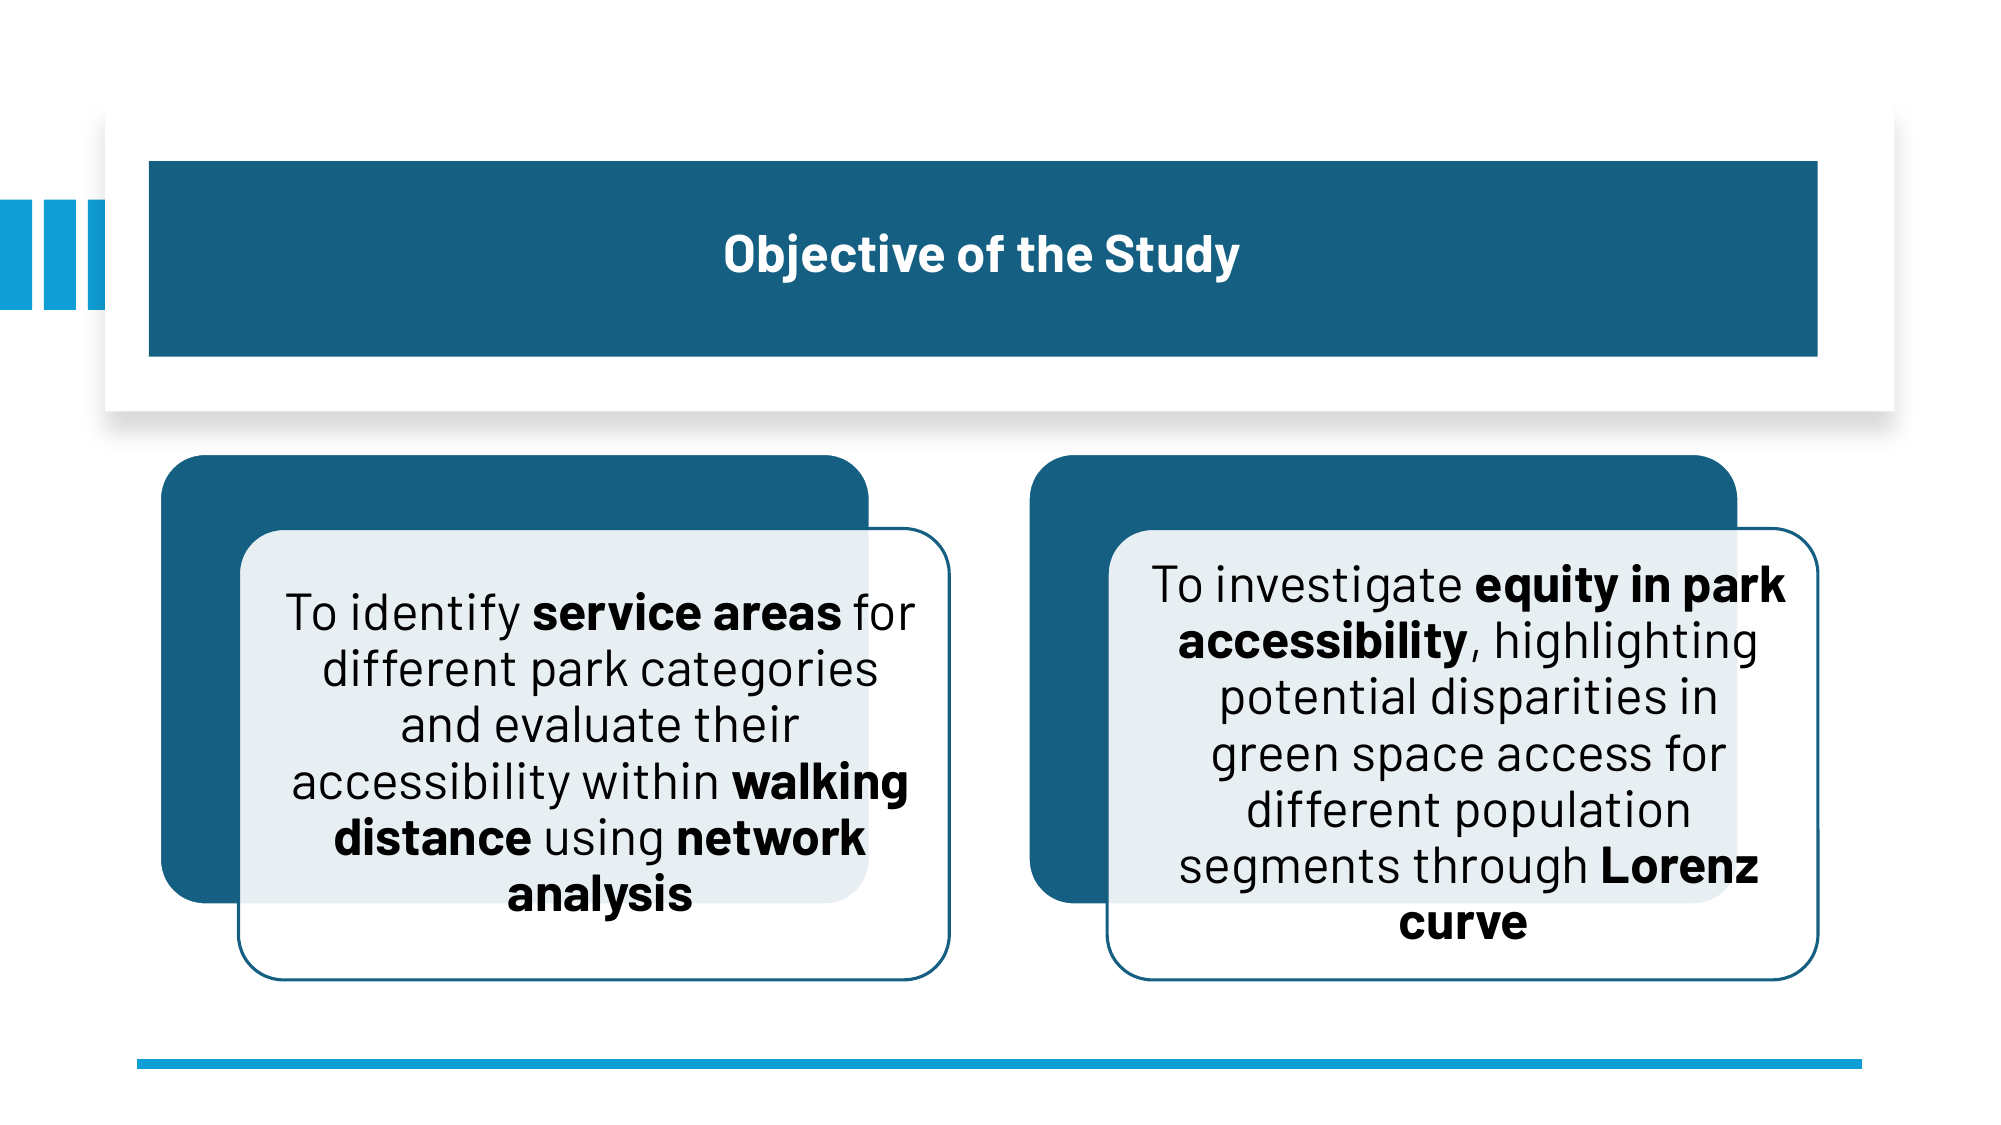

# Objective of the Study

To identify service areas for different park categories and evaluate their accessibility within walking distance using network analysis
To investigate equity in park accessibility, highlighting potential disparities in green space access for different population segments through Lorenz curve